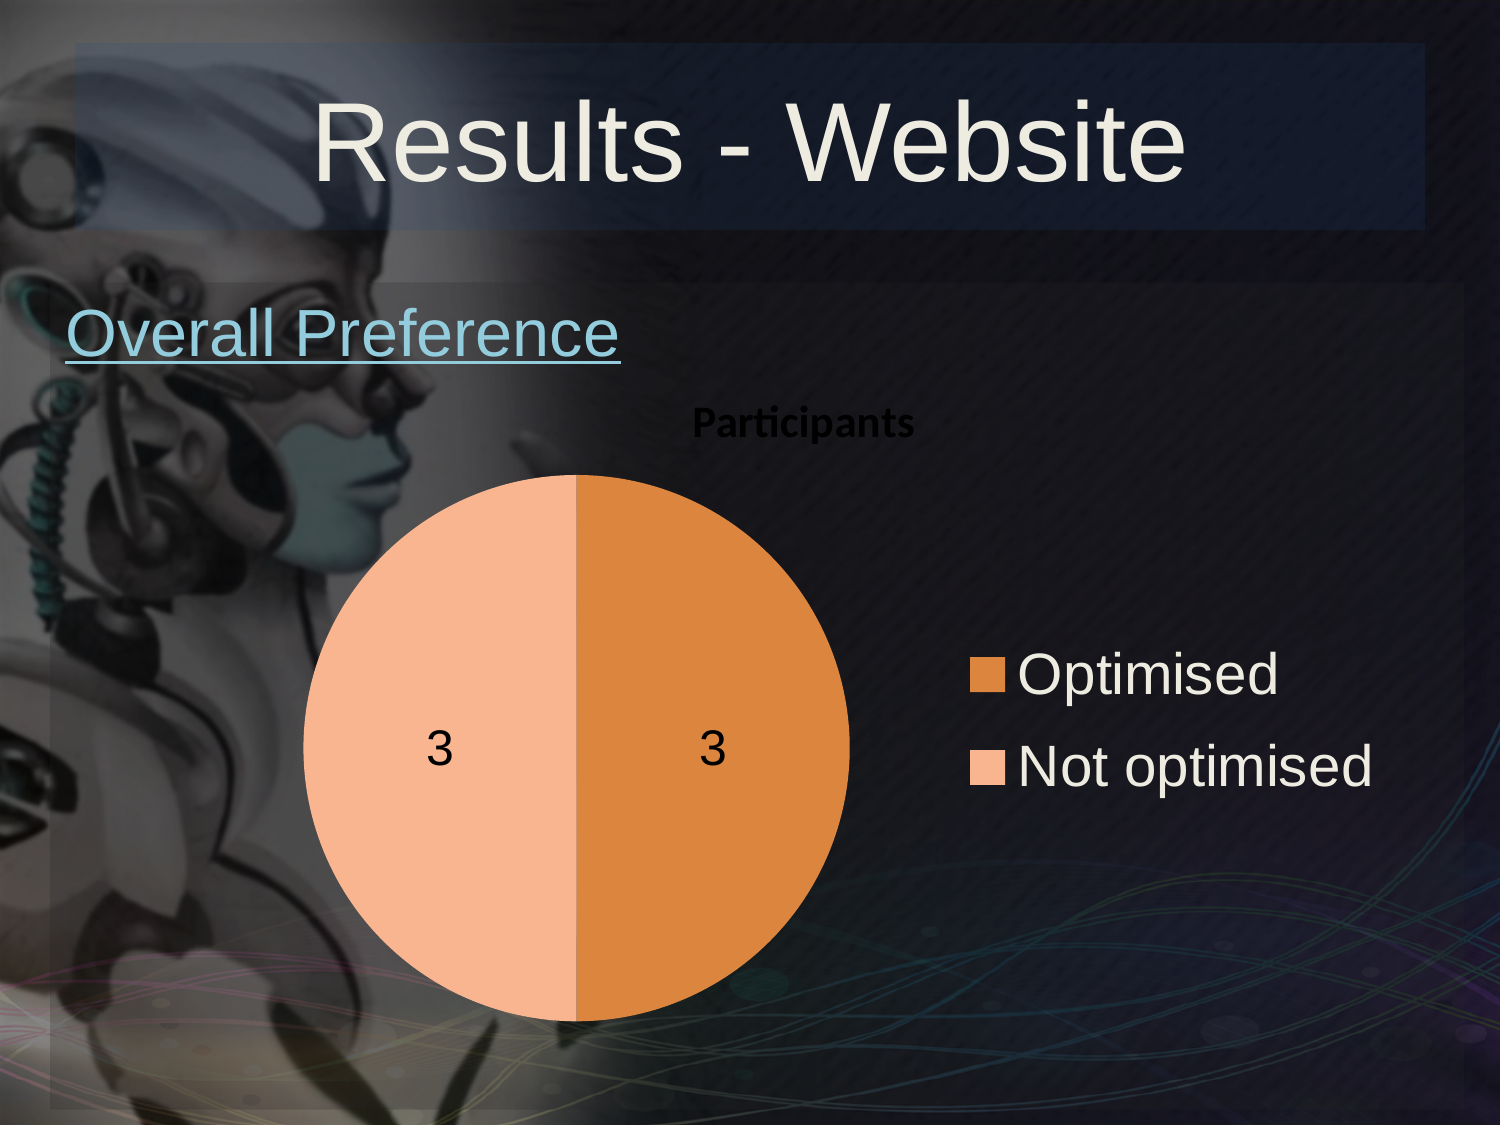

# Results - Website
Overall Preference

### Chart:

| Category | Participants |
|---|---|
| Optimised | 3.0 |
| Not optimised | 3.0 |